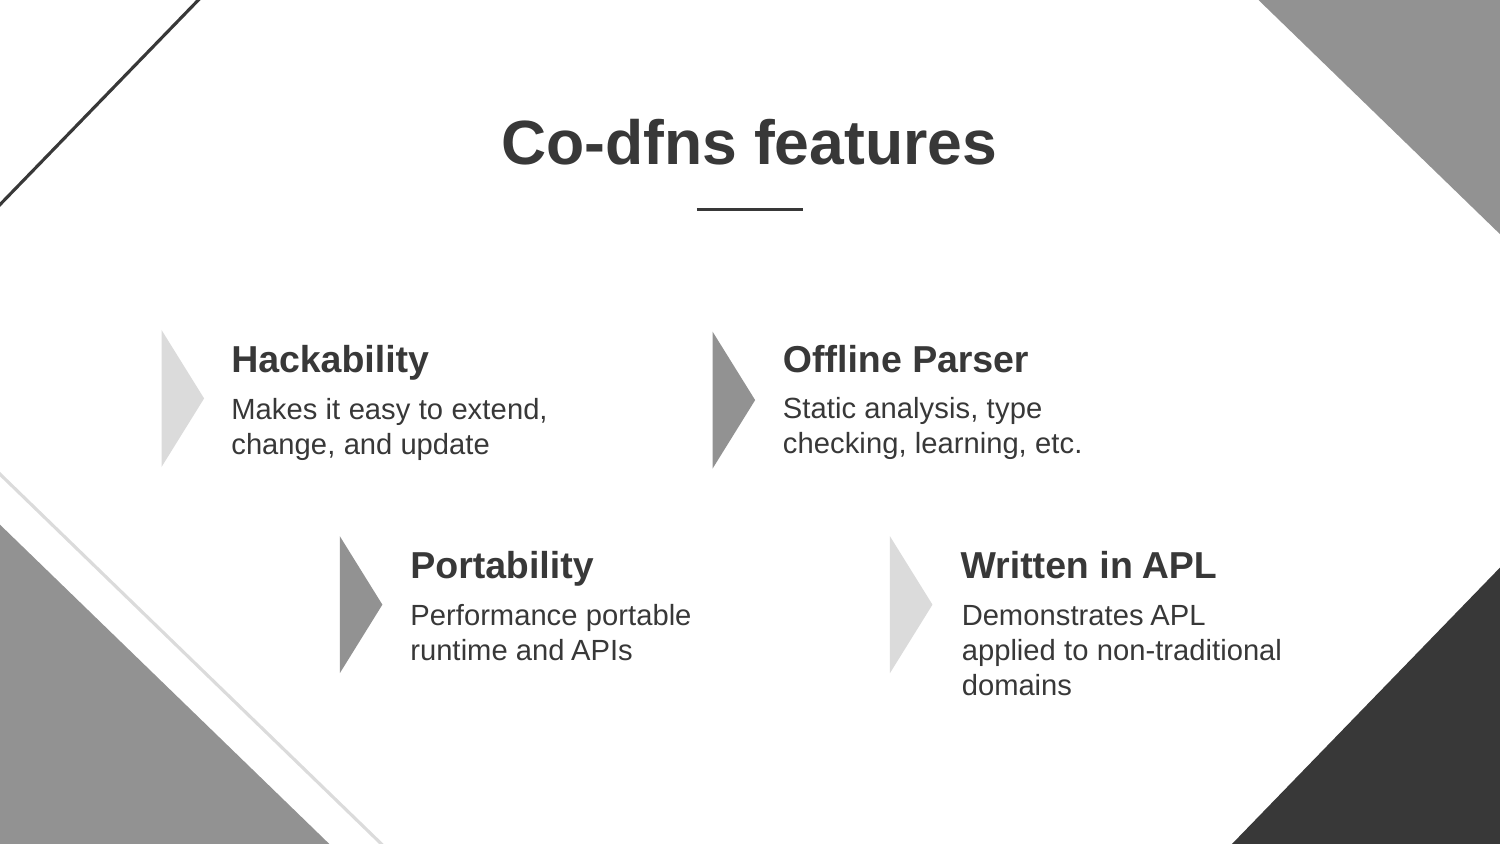

Co-dfns features
# Hackability
Offline Parser
Static analysis, type checking, learning, etc.
Makes it easy to extend, change, and update

Portability
Written in APL
Demonstrates APL applied to non-traditional domains
Performance portable runtime and APIs